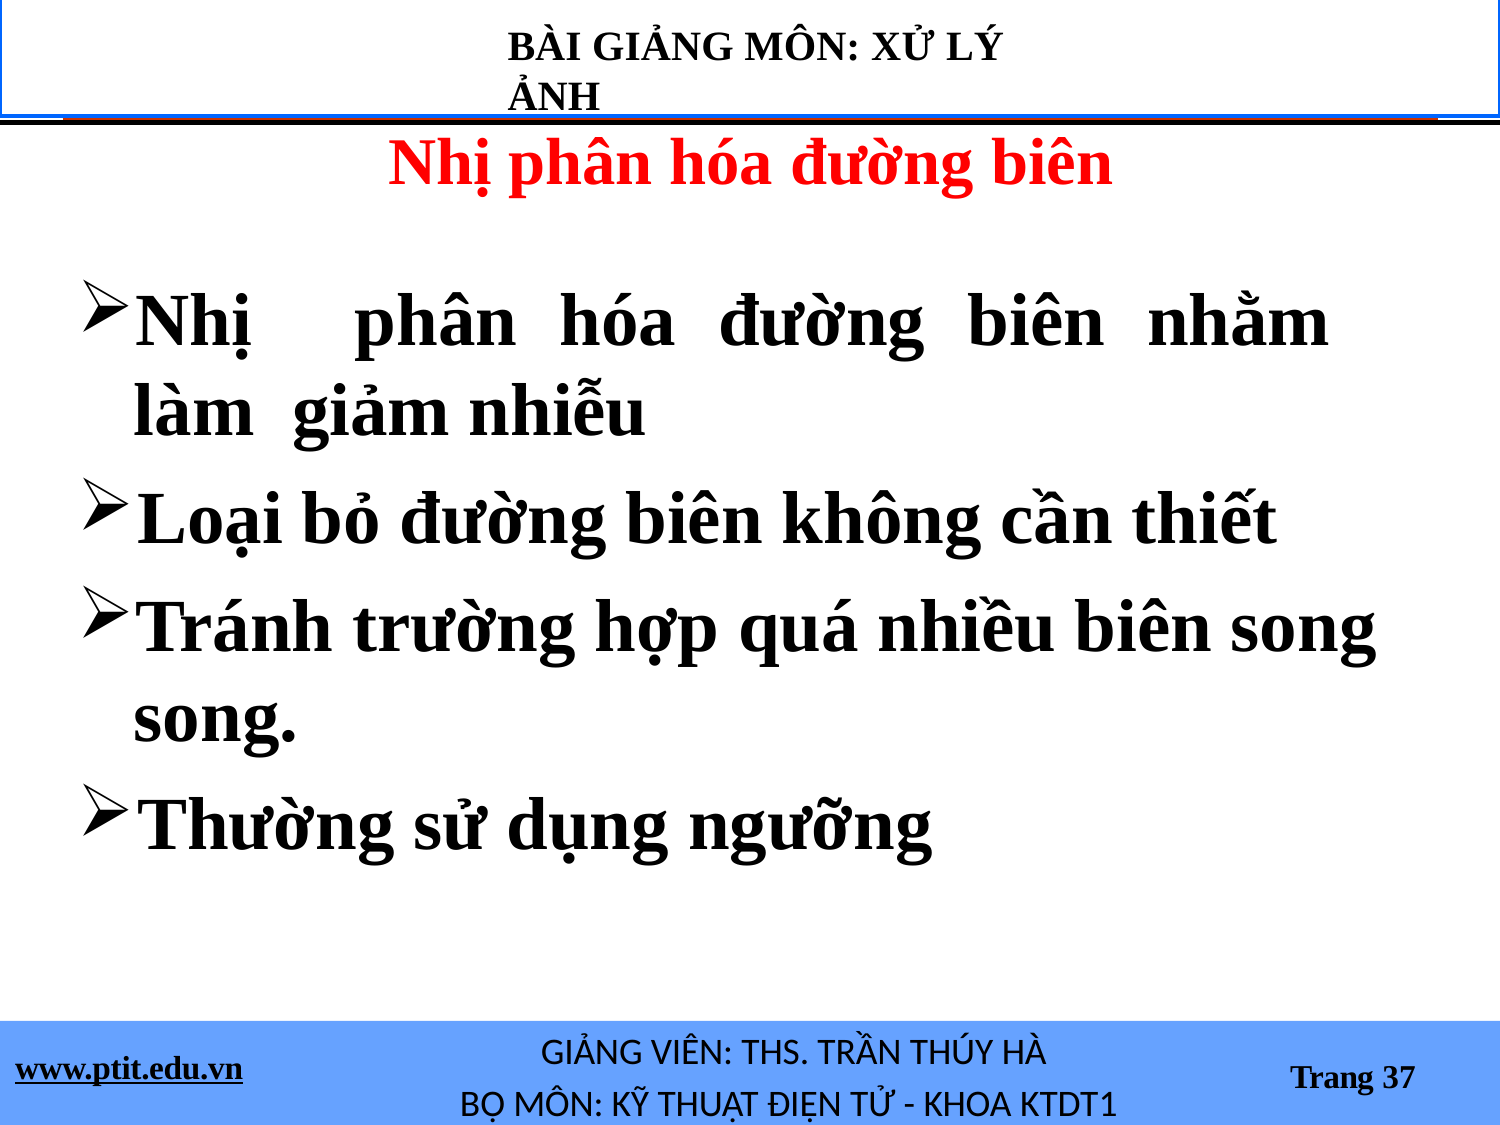

BÀI GIẢNG MÔN: XỬ LÝ ẢNH
Nhị phân hóa đường biên

Nhị	phân	hóa	đường	biên	nhằm	làm  giảm nhiễu
Loại bỏ đường biên không cần thiết
Tránh trường hợp quá nhiều biên song  song.
Thường sử dụng ngưỡng

GIẢNG VIÊN: THS. TRẦN THÚY HÀ
BỘ MÔN: KỸ THUẬT ĐIỆN TỬ - KHOA KTDT1
www.ptit.edu.vn
Trang 37